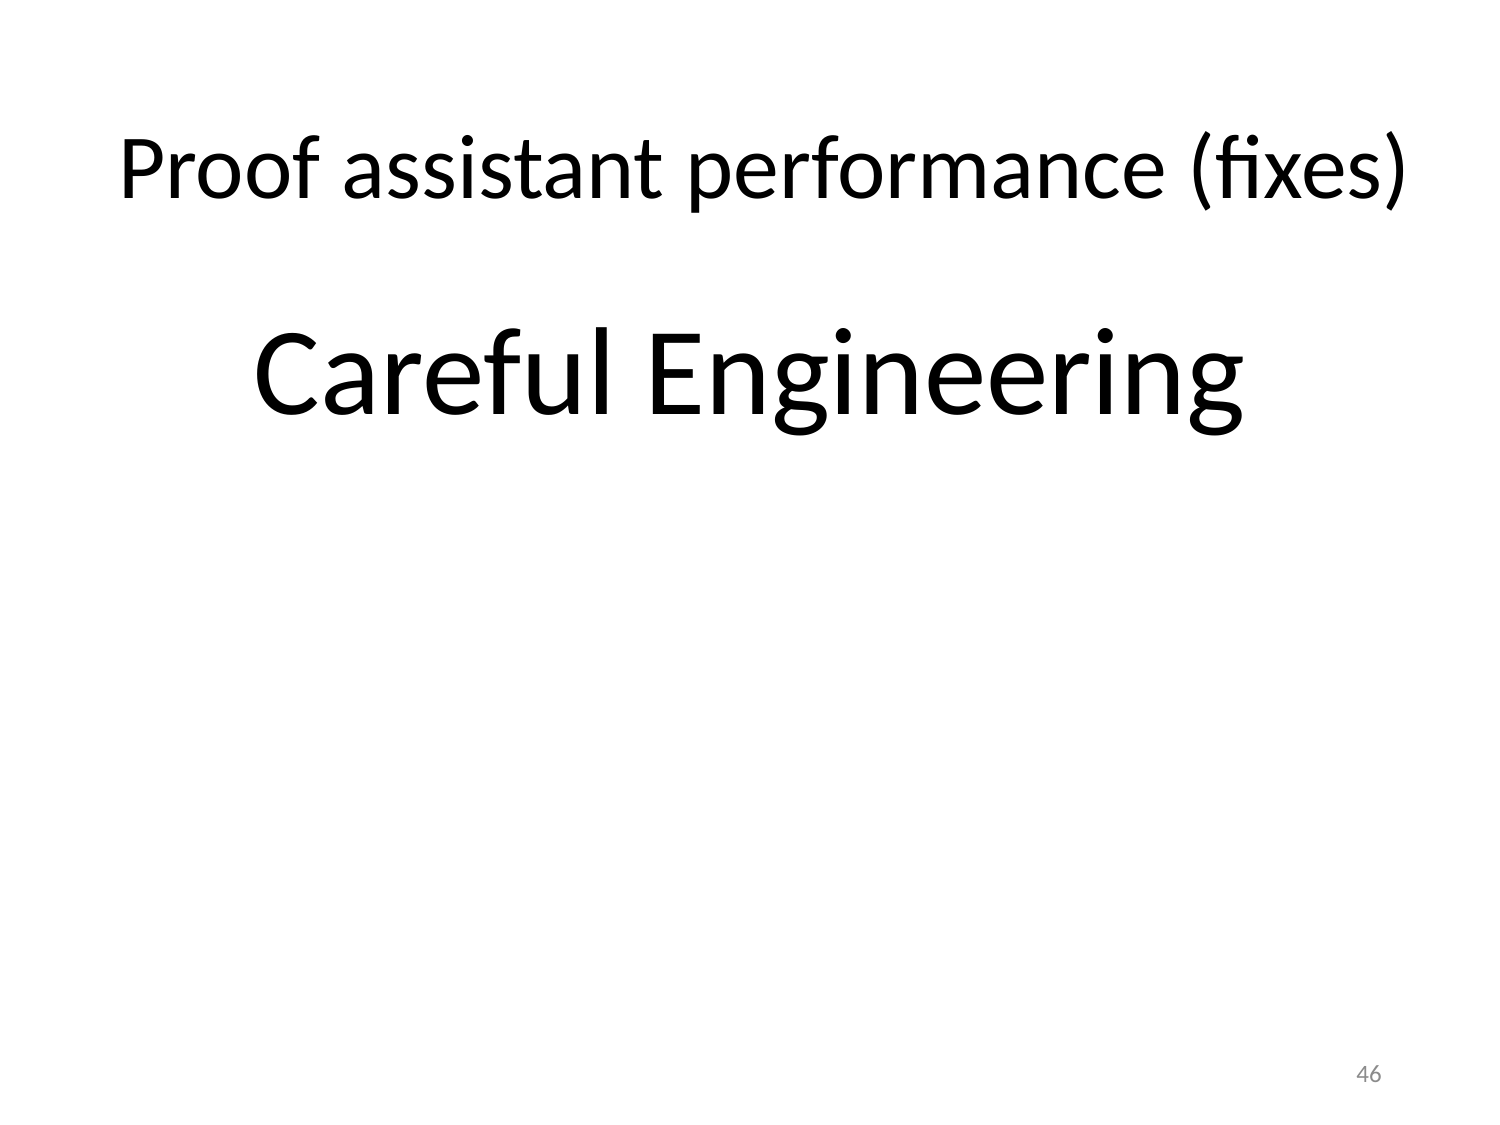

# Proof assistant performance (fixes)
Careful Engineering

46